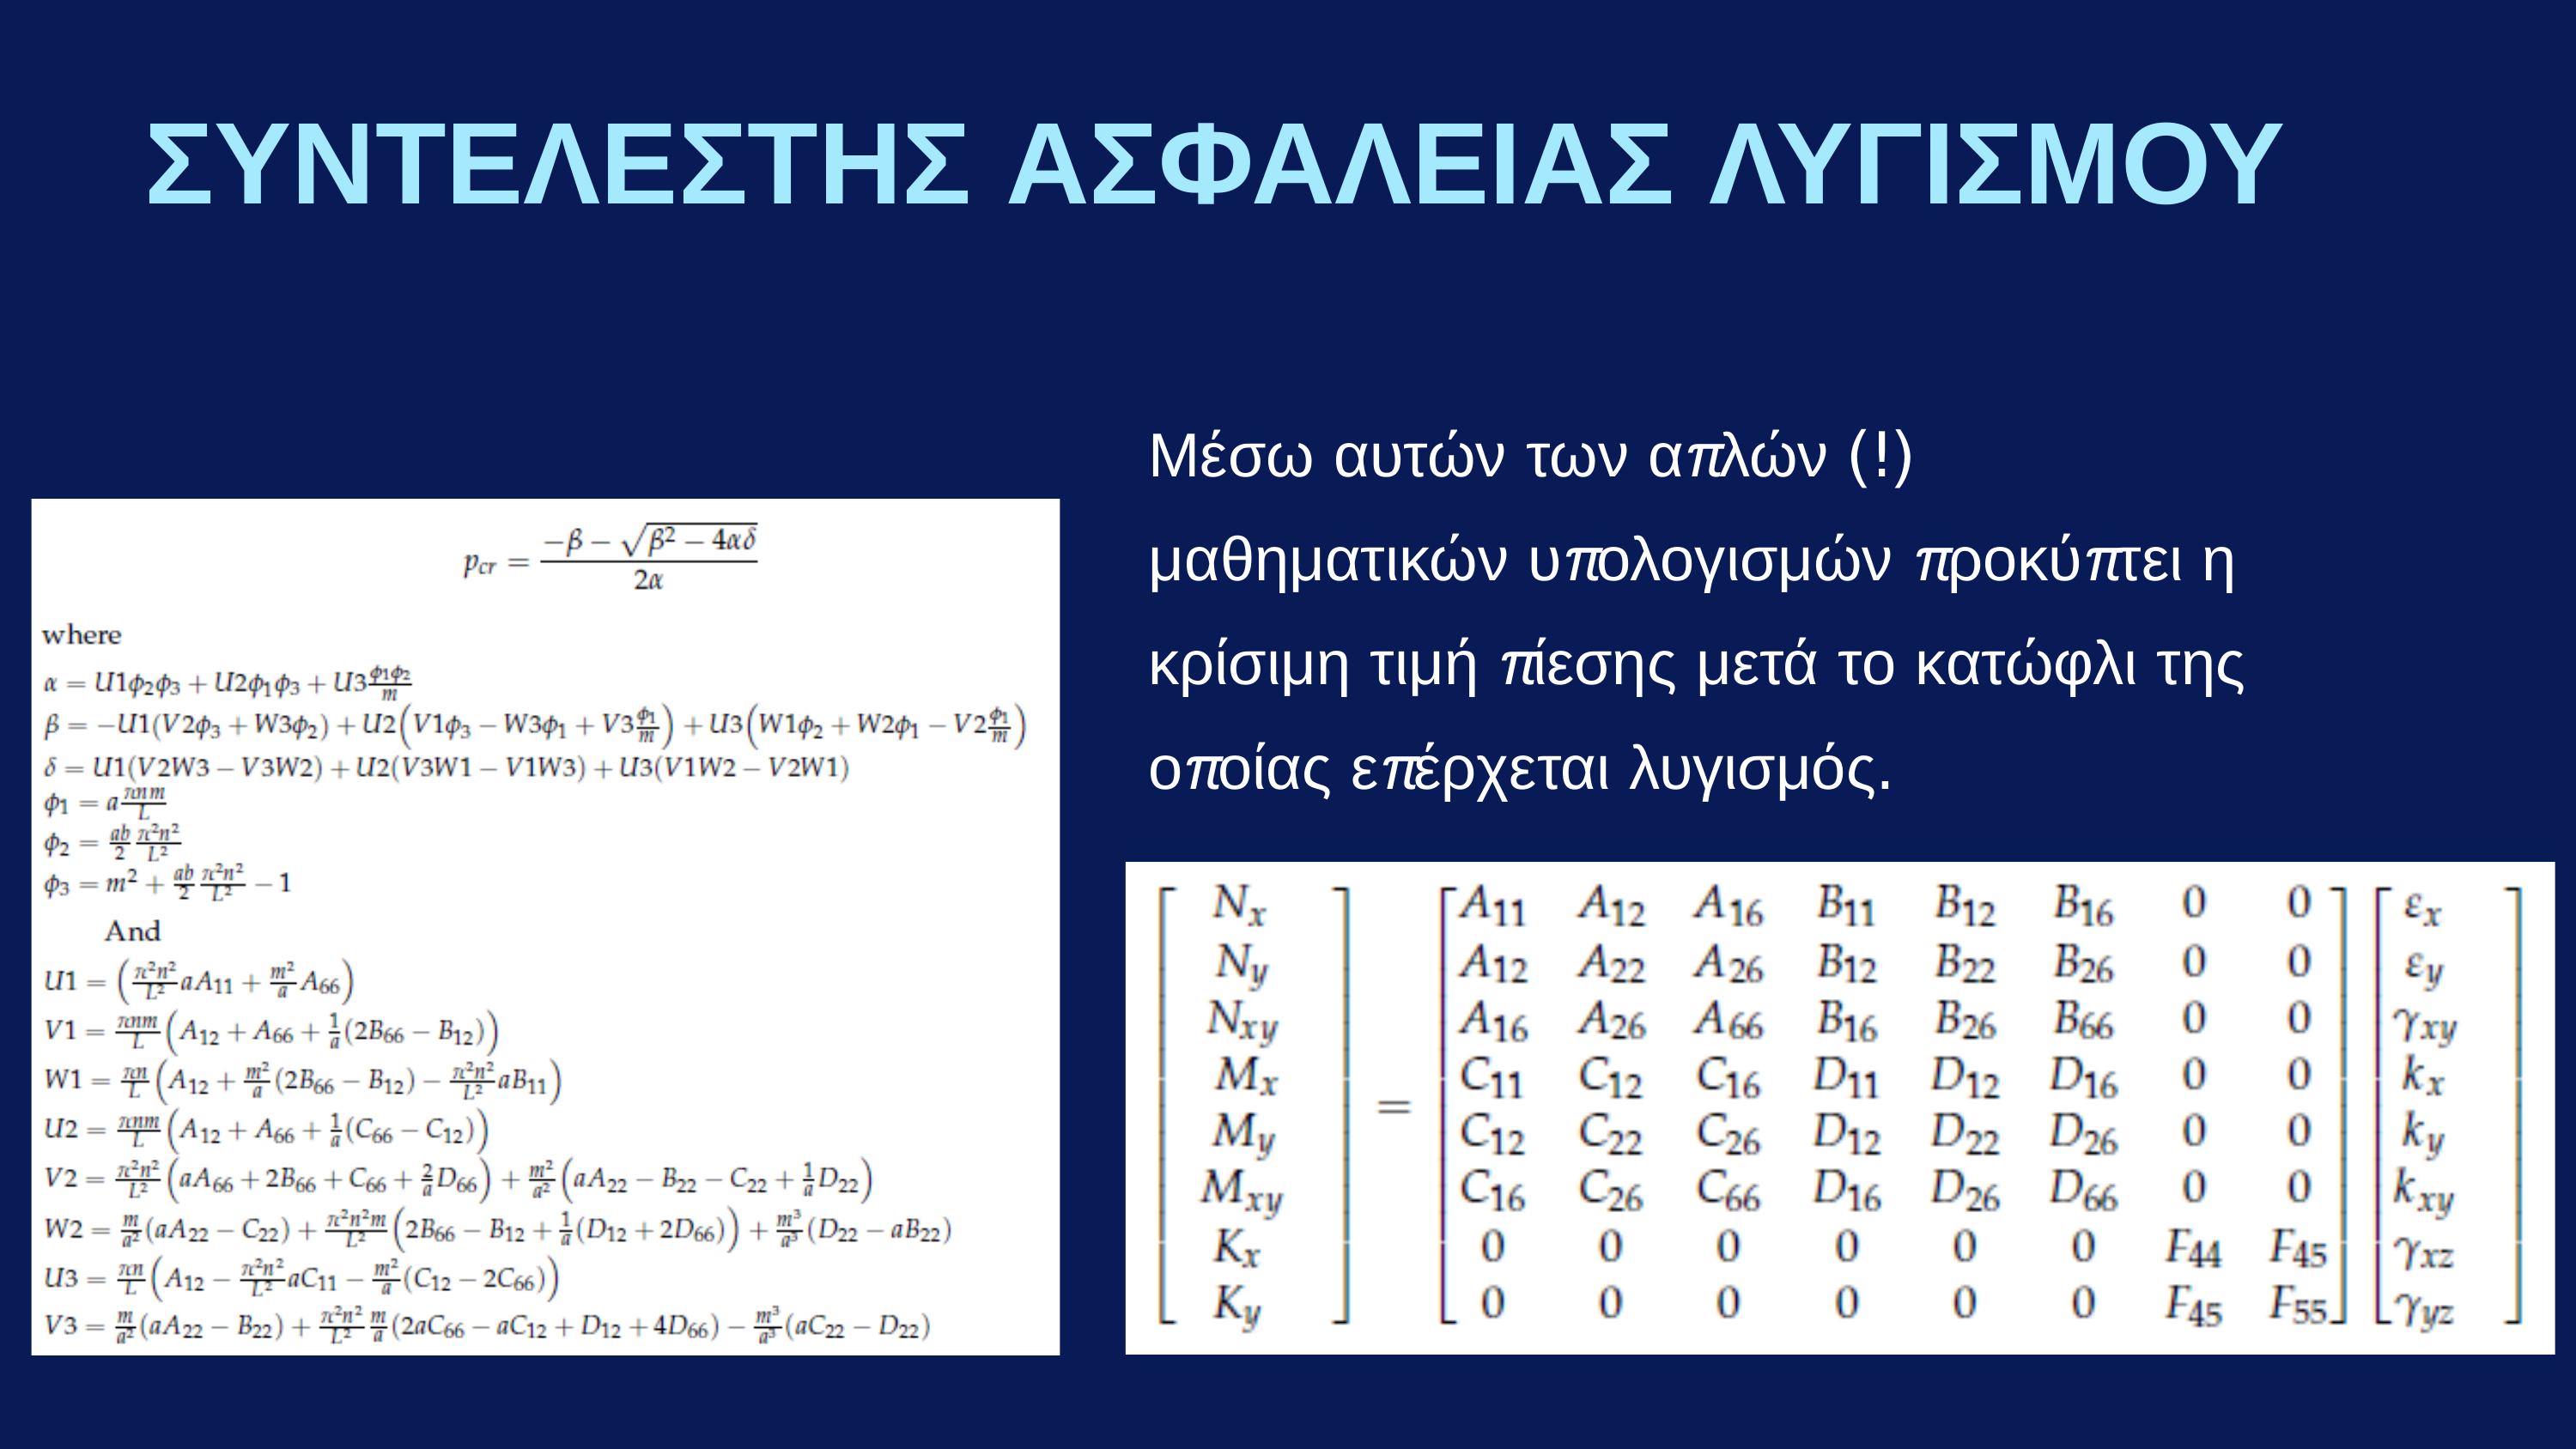

ΣΥΝΤΕΛΕΣΤΗΣ ΑΣΦΑΛΕΙΑΣ ΛΥΓΙΣΜΟΥ
Μέσω αυτών των απλών (!) μαθηματικών υπολογισμών προκύπτει η κρίσιμη τιμή πίεσης μετά το κατώφλι της οποίας επέρχεται λυγισμός.